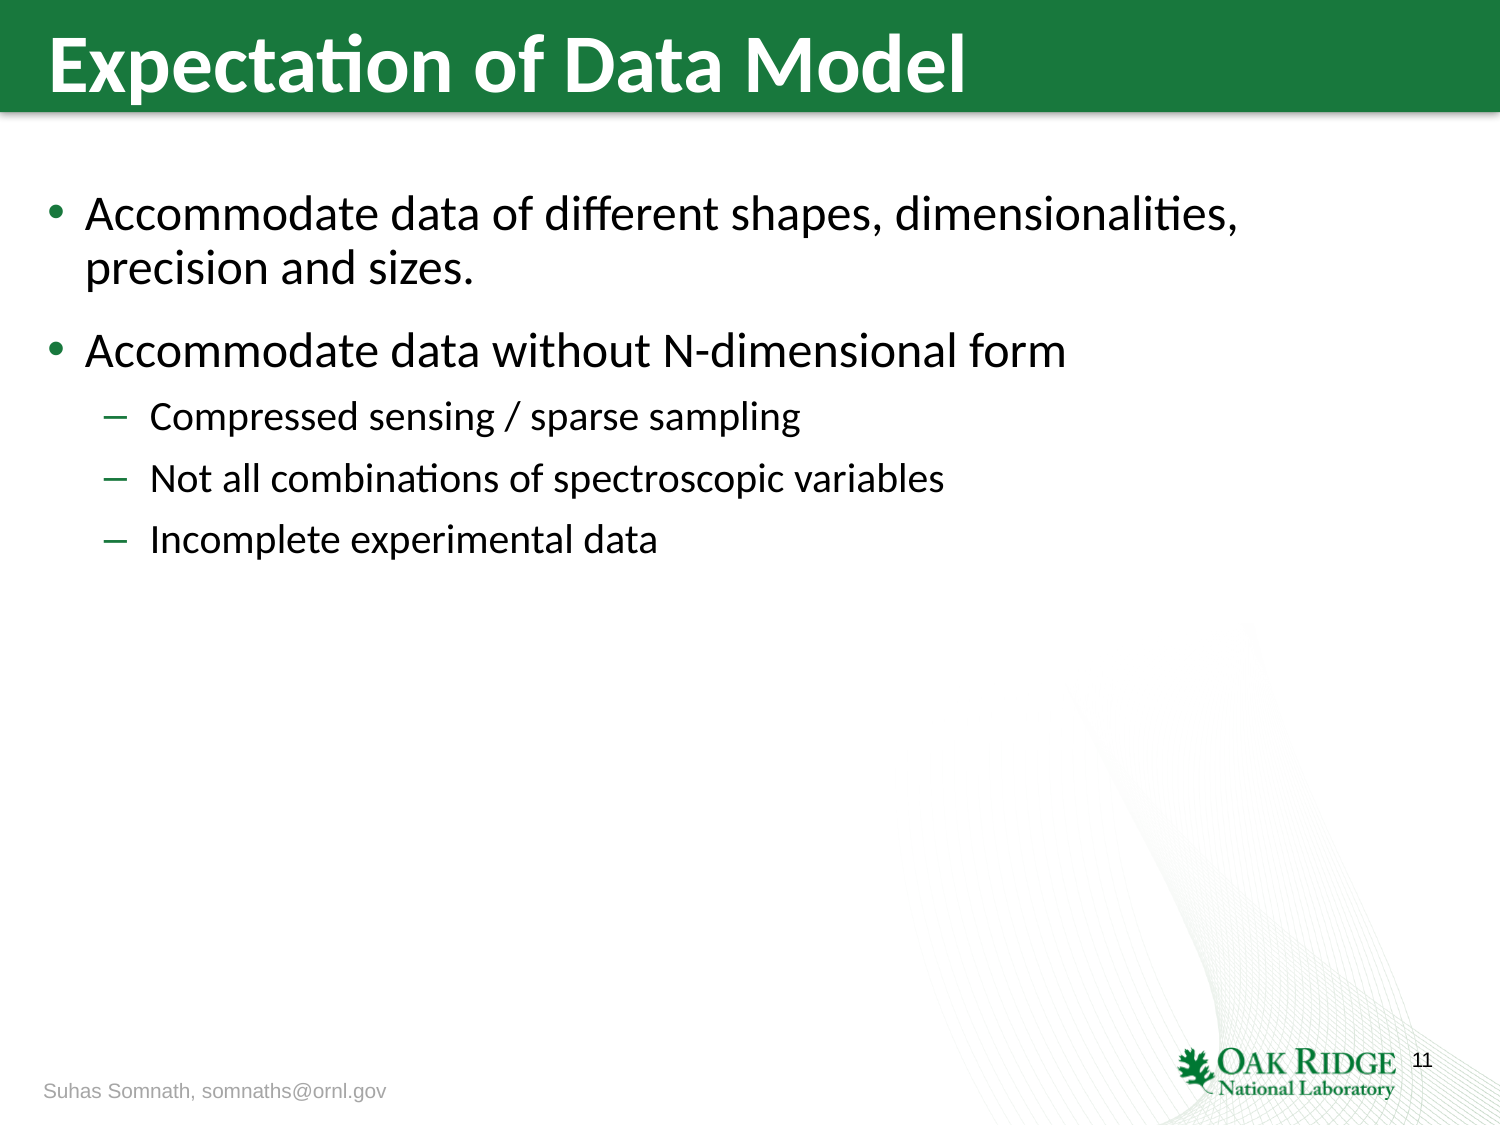

# Expectation of Data Model
Accommodate data of different shapes, dimensionalities, precision and sizes.
Accommodate data without N-dimensional form
Compressed sensing / sparse sampling
Not all combinations of spectroscopic variables
Incomplete experimental data